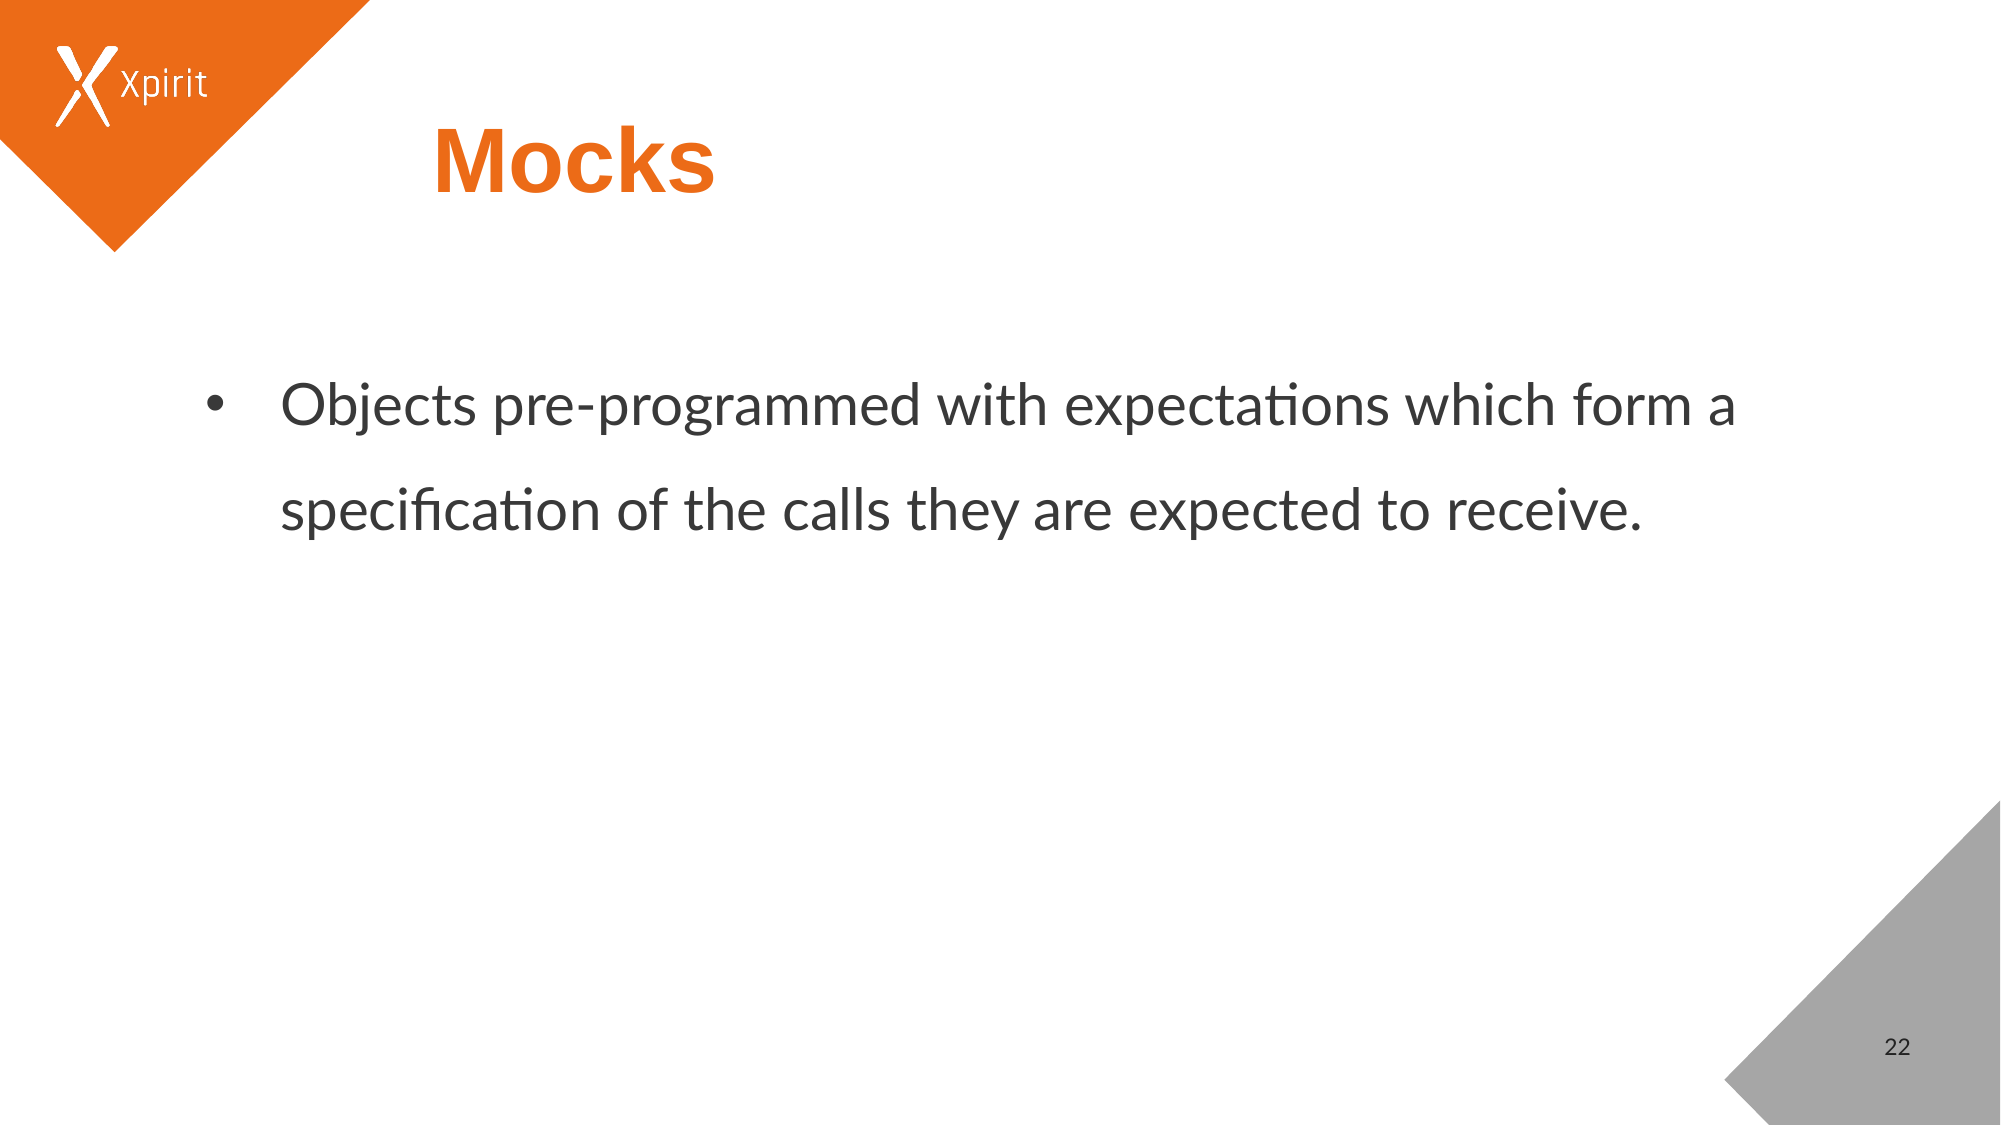

# Mocks
Objects pre-programmed with expectations which form a specification of the calls they are expected to receive.
22